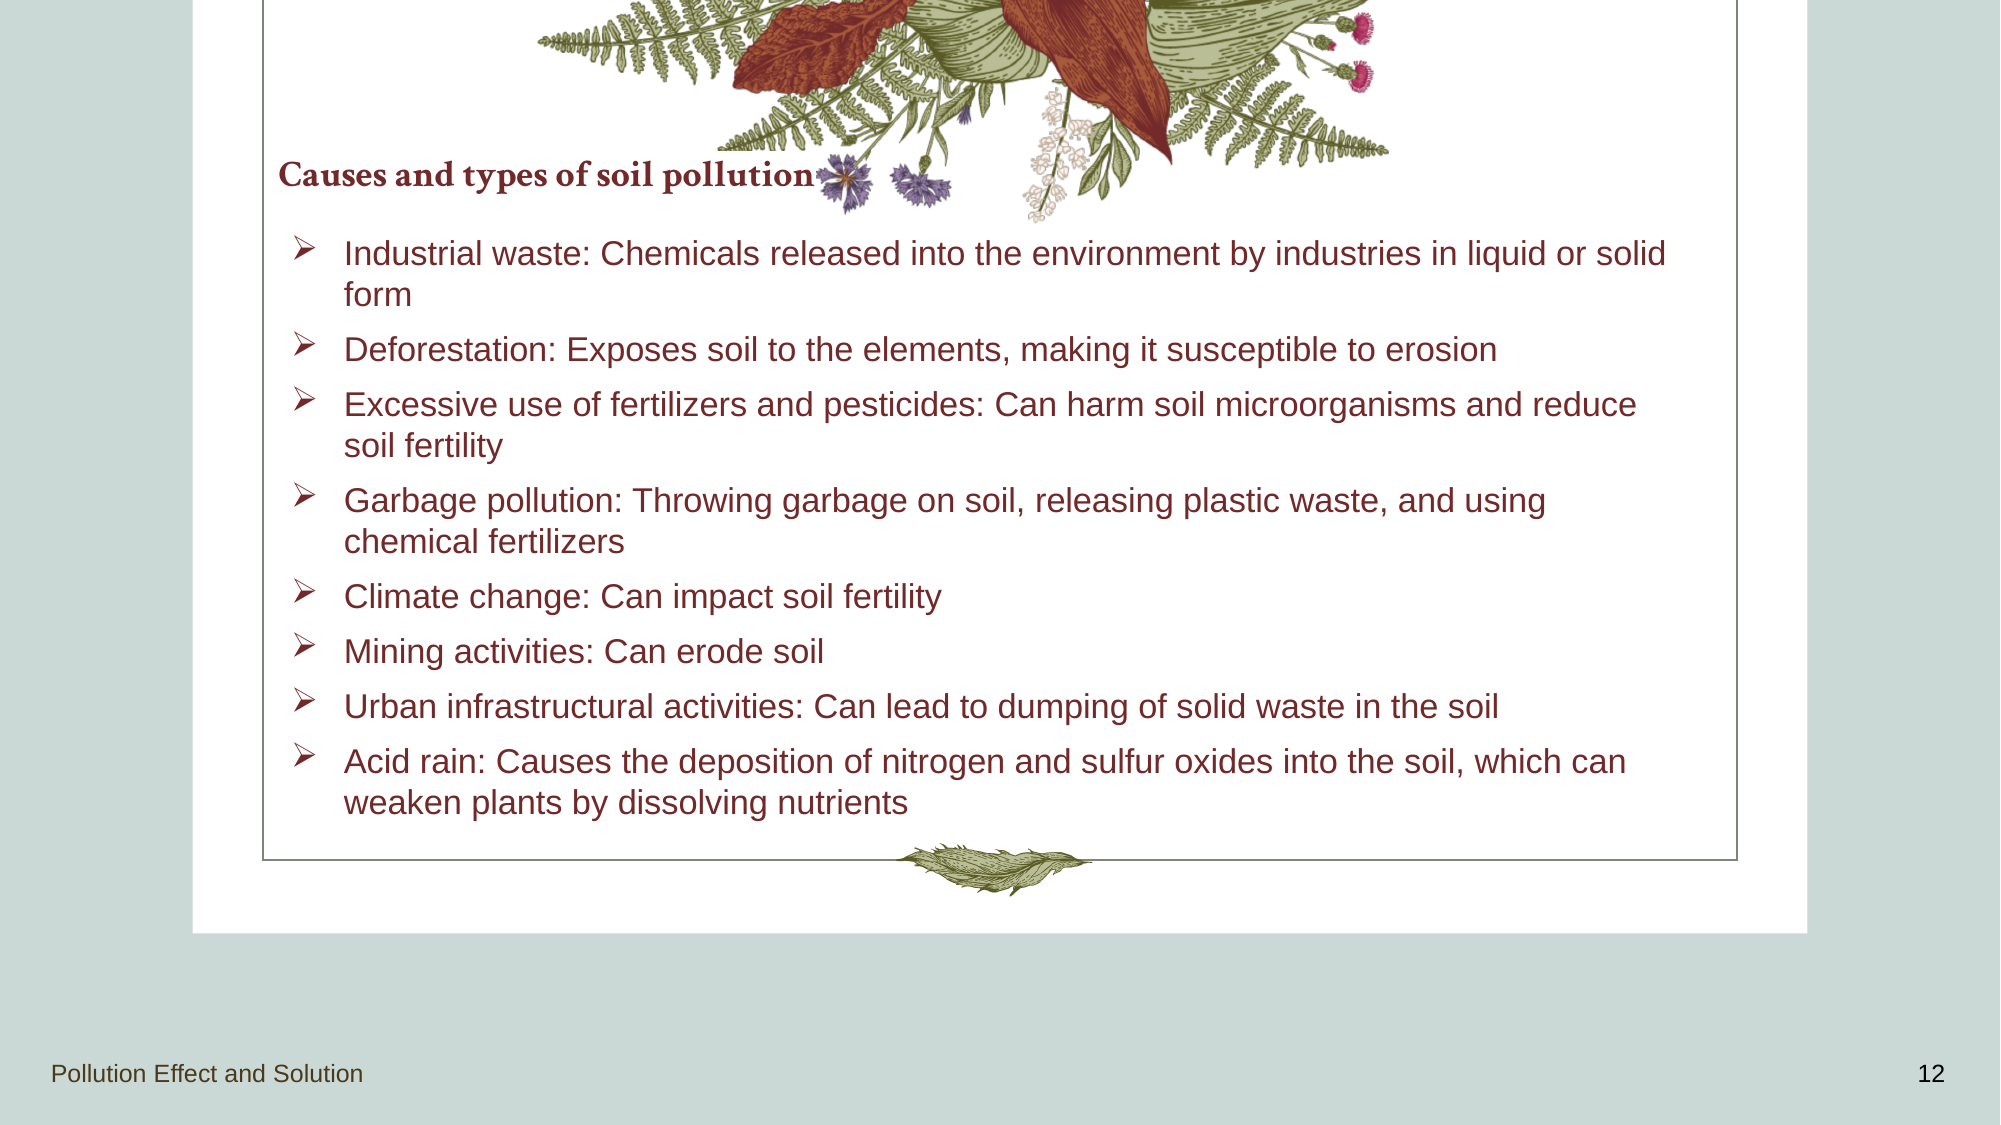

# Causes and types of soil pollution
Industrial waste: Chemicals released into the environment by industries in liquid or solid form
Deforestation: Exposes soil to the elements, making it susceptible to erosion
Excessive use of fertilizers and pesticides: Can harm soil microorganisms and reduce soil fertility
Garbage pollution: Throwing garbage on soil, releasing plastic waste, and using chemical fertilizers
Climate change: Can impact soil fertility
Mining activities: Can erode soil
Urban infrastructural activities: Can lead to dumping of solid waste in the soil
Acid rain: Causes the deposition of nitrogen and sulfur oxides into the soil, which can weaken plants by dissolving nutrients
Pollution Effect and Solution
12